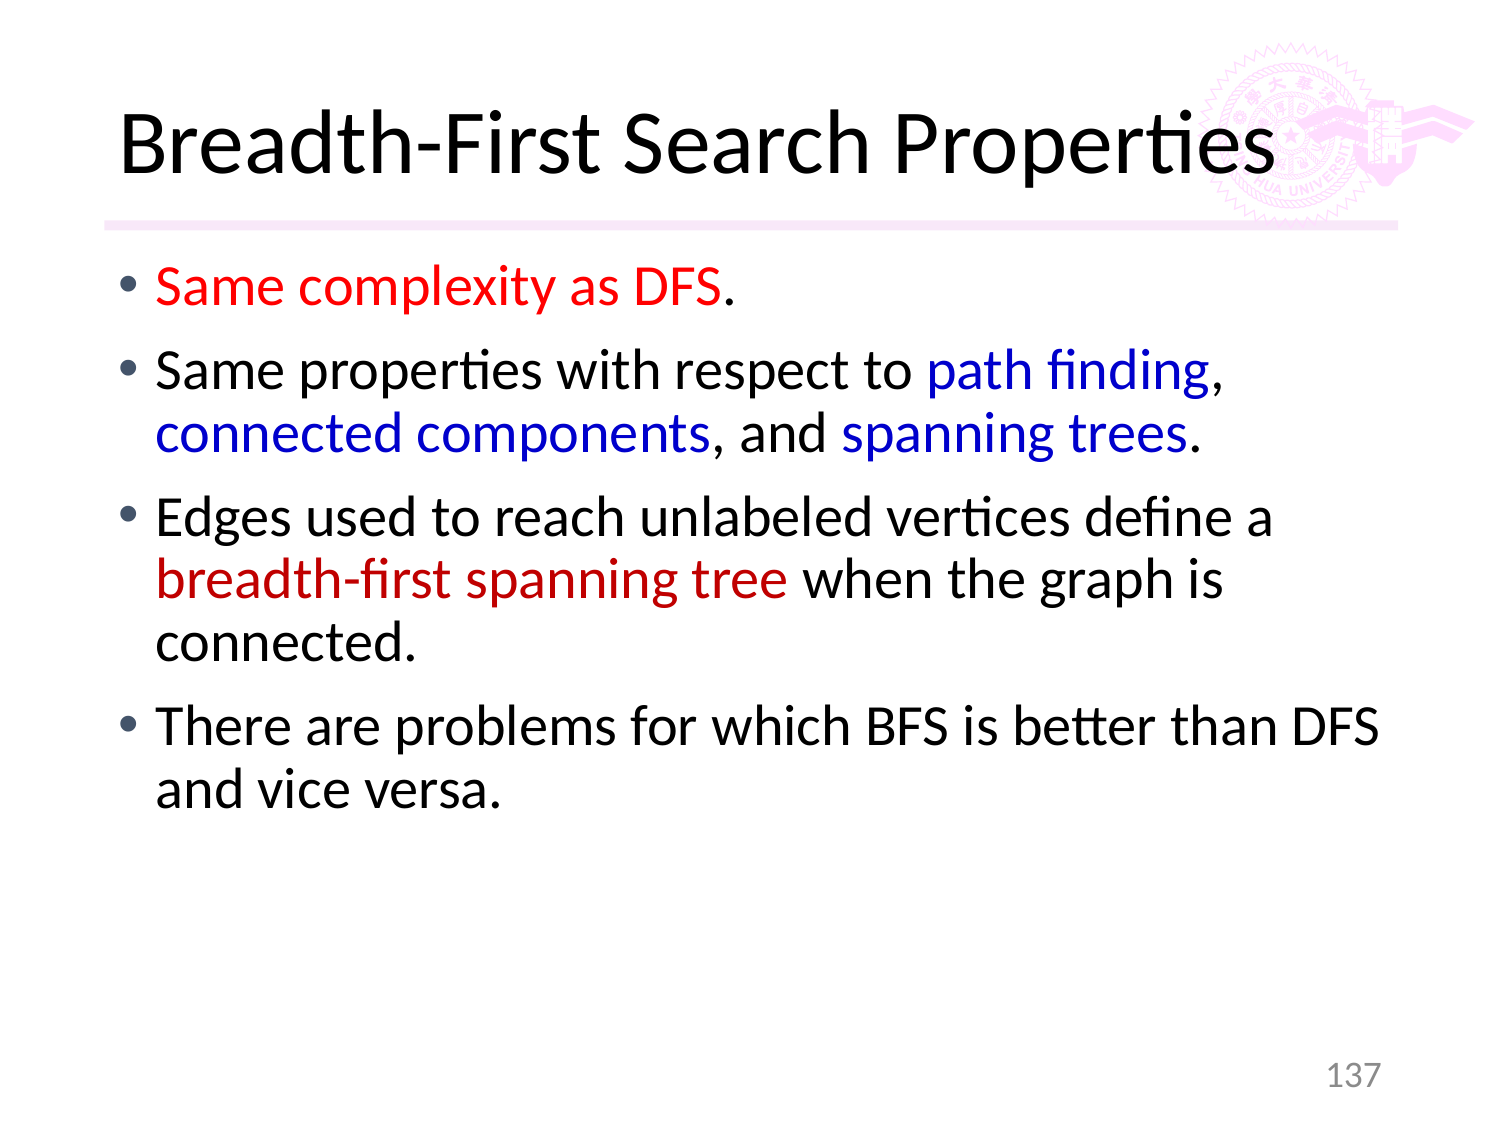

# Breadth-First Search Properties
Same complexity as DFS.
Same properties with respect to path finding, connected components, and spanning trees.
Edges used to reach unlabeled vertices define a breadth-first spanning tree when the graph is connected.
There are problems for which BFS is better than DFS and vice versa.
137